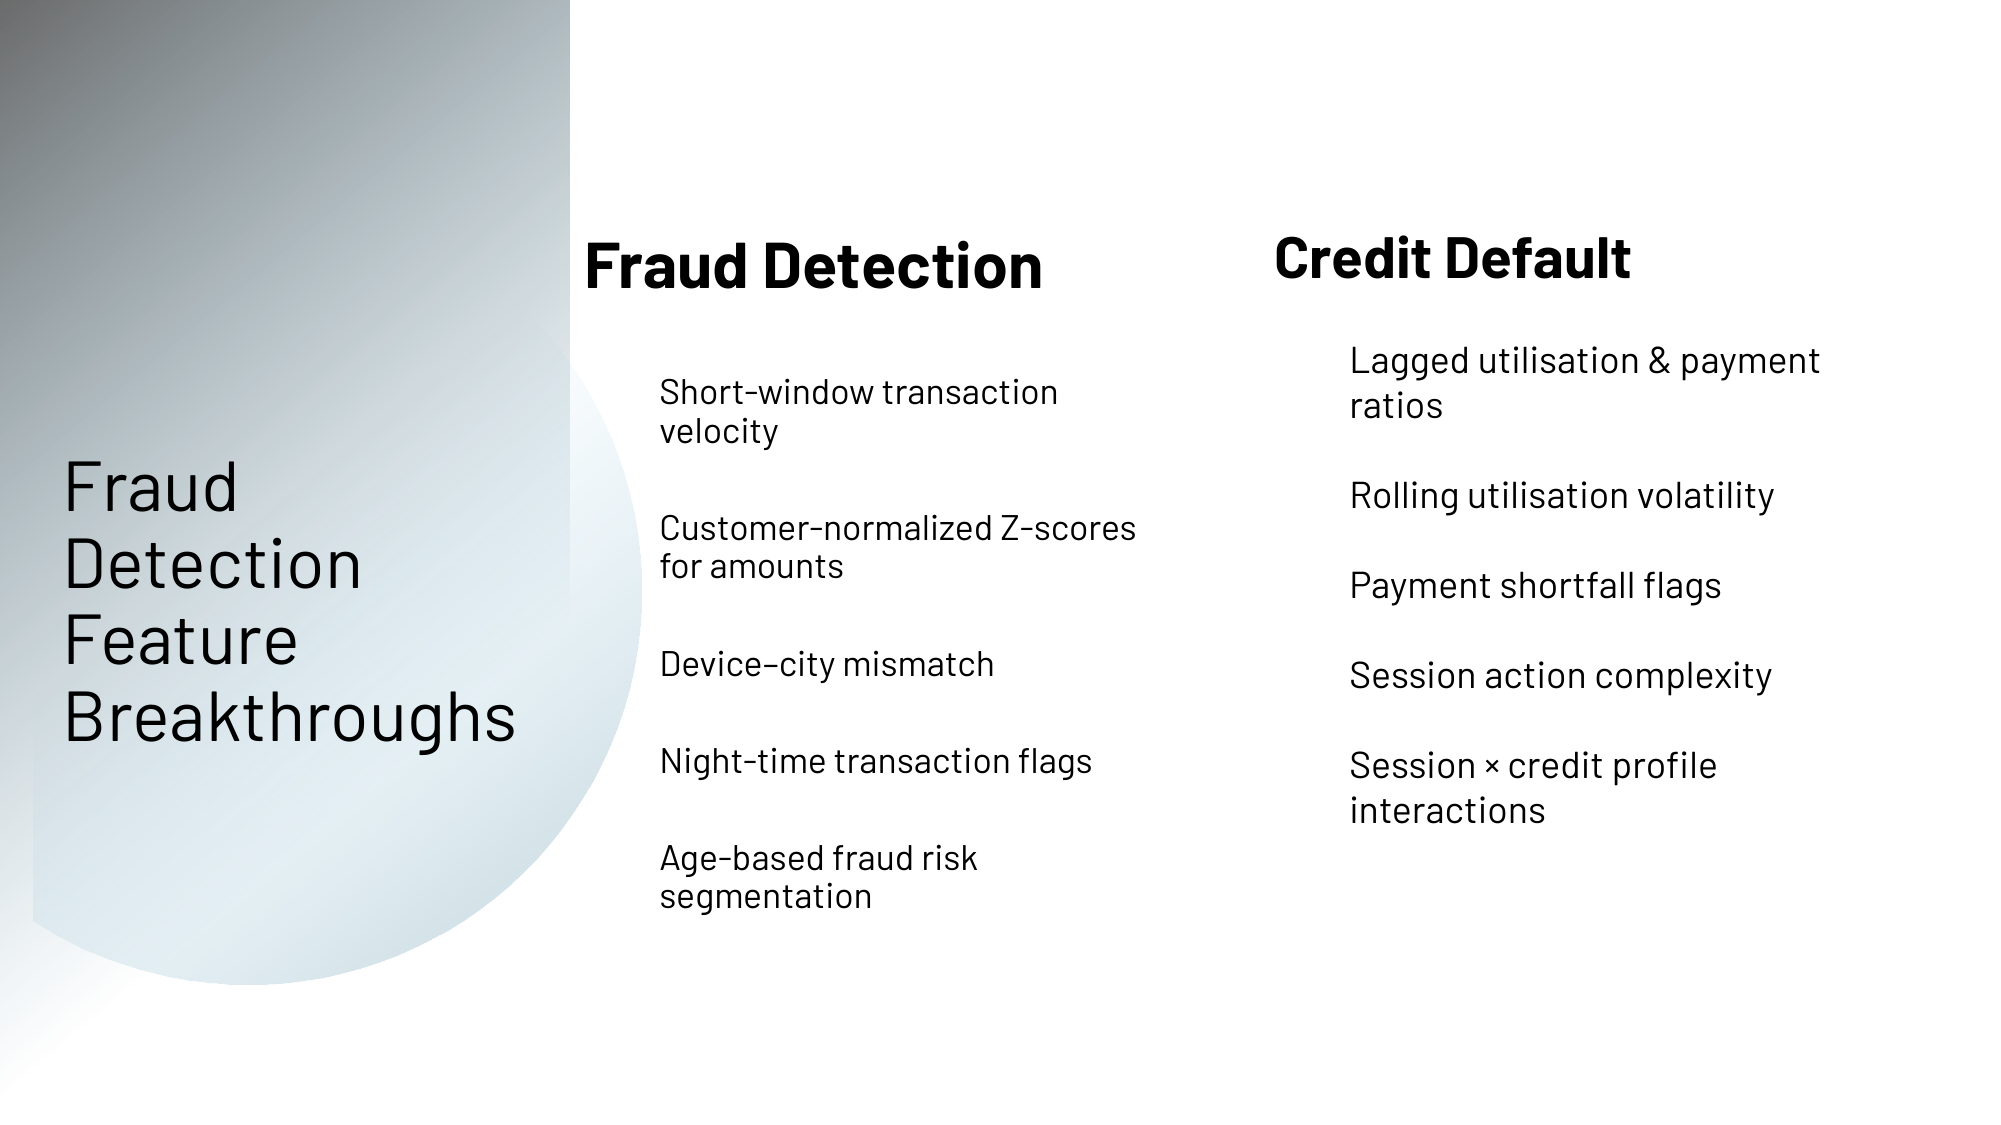

Credit Default

Lagged utilisation & payment ratios

Rolling utilisation volatility

Payment shortfall flags

Session action complexity

Session × credit profile interactions
Fraud Detection

Short-window transaction velocity

Customer-normalized Z-scores for amounts

Device–city mismatch

Night-time transaction flags

Age-based fraud risk segmentation

Fraud Detection Feature Breakthroughs